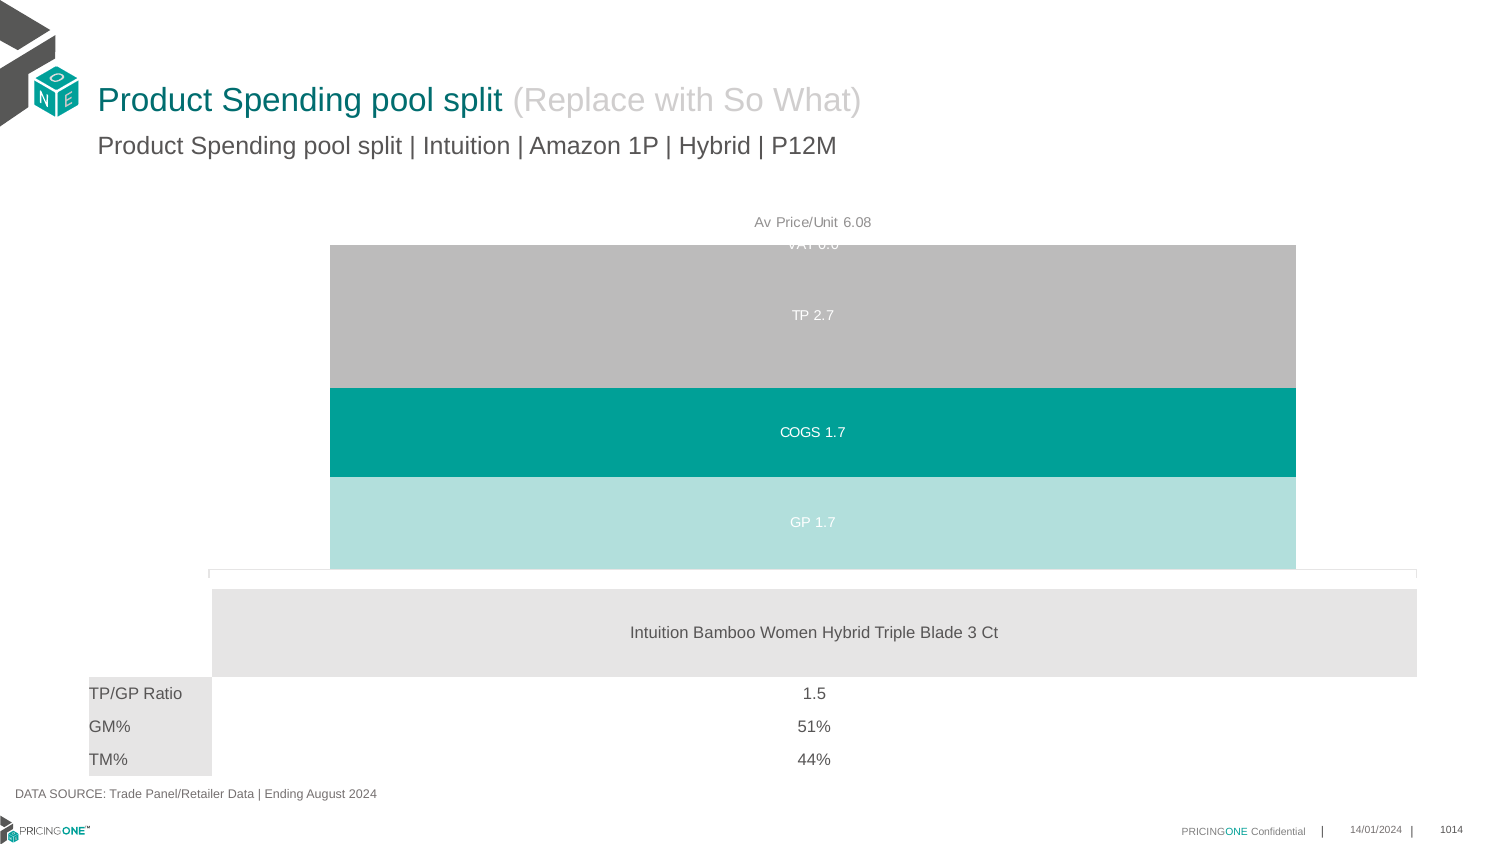

# Product Spending pool split (Replace with So What)
Product Spending pool split | Intuition | Amazon 1P | Hybrid | P12M

### Chart

| Category | GP | COGS | TP | VAT |
|---|---|---|---|---|
| Av Price/Unit 6.08 | 1.7256535434083602 | 1.6827464565916401 | 2.6734006430868167 | 0.0 |
|  | Intuition Bamboo Women Hybrid Triple Blade 3 Ct |
| --- | --- |
| TP/GP Ratio | 1.5 |
| GM% | 51% |
| TM% | 44% |
DATA SOURCE: Trade Panel/Retailer Data | Ending August 2024

14/01/2024
1014